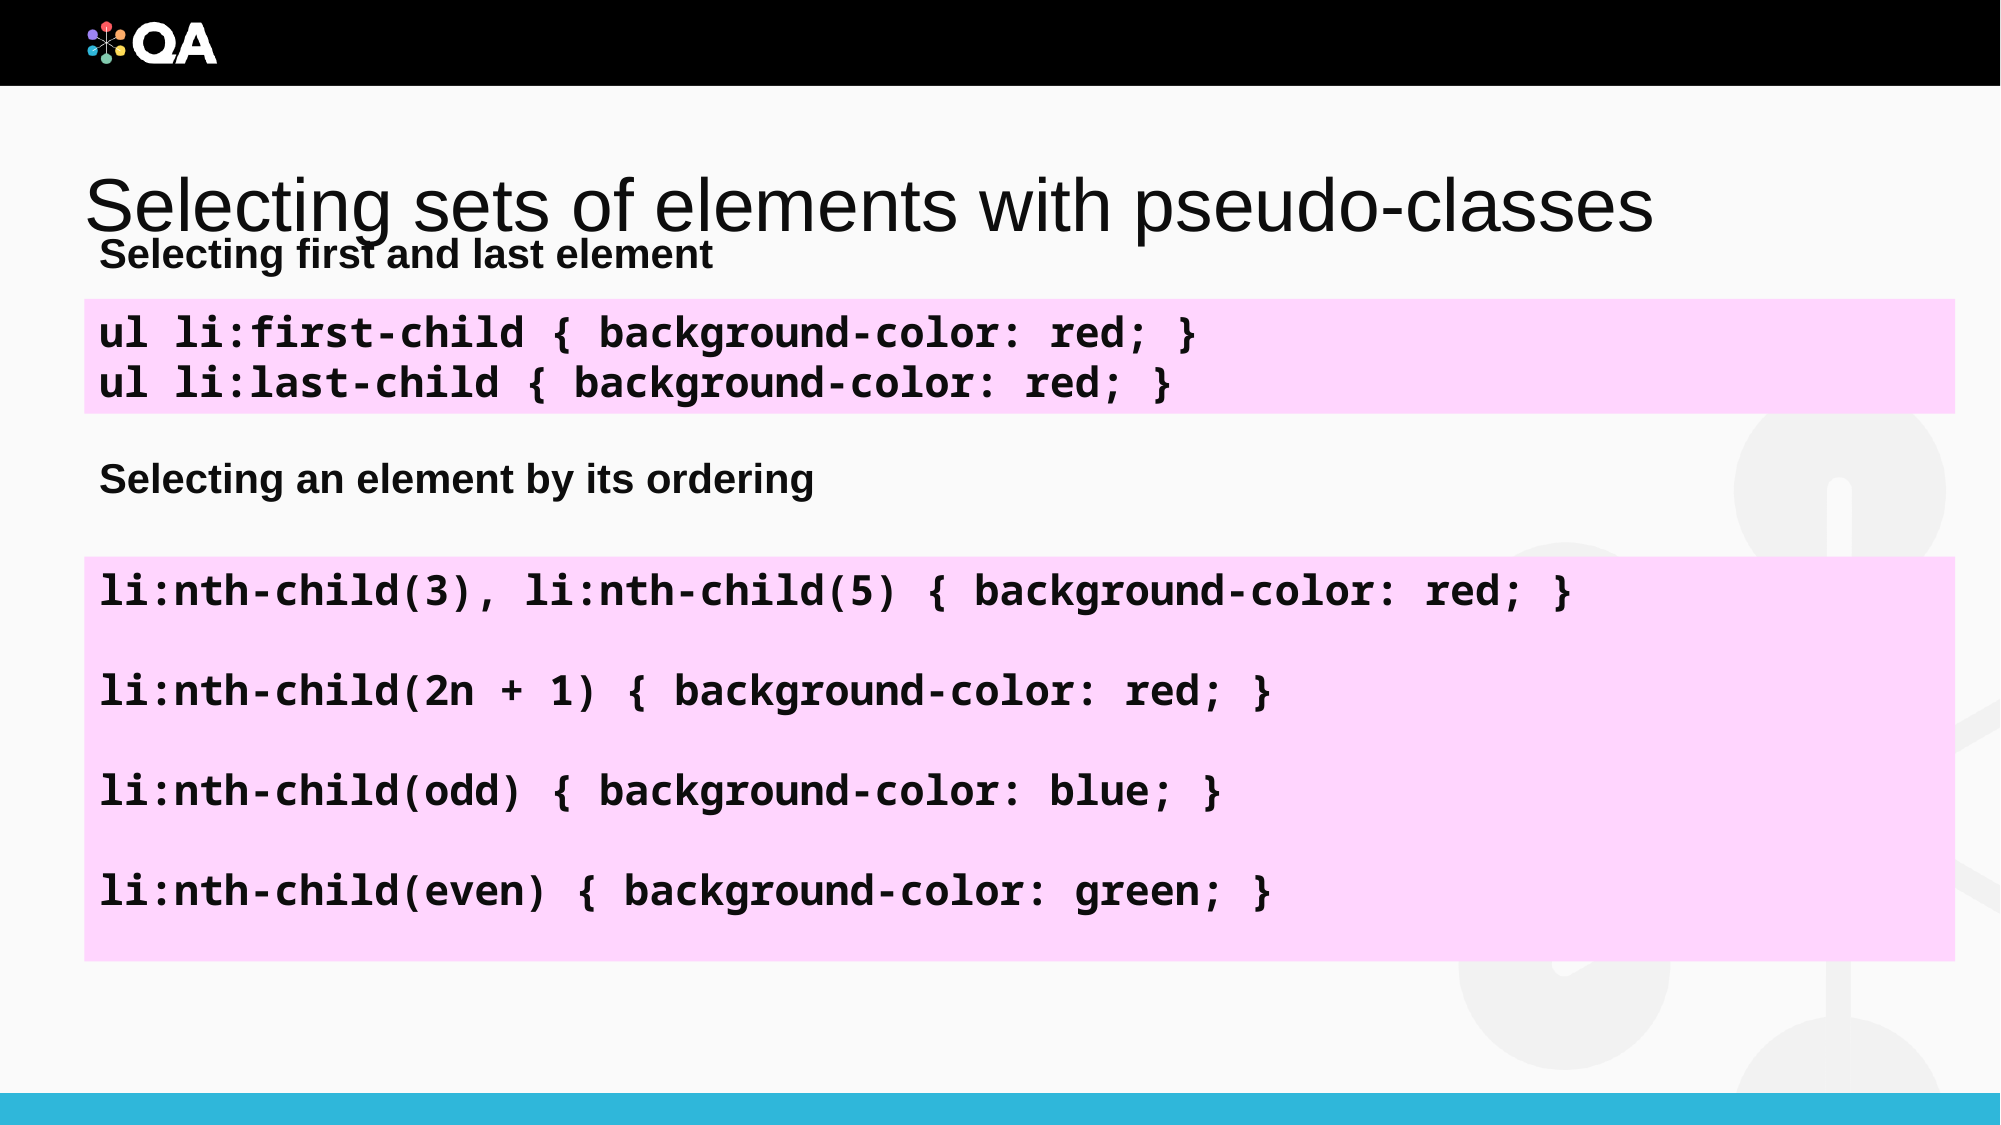

# Selecting sets of elements with pseudo-classes
Selecting first and last element

Selecting an element by its ordering

ul li:first-child { background-color: red; }
ul li:last-child { background-color: red; }

li:nth-child(3), li:nth-child(5) { background-color: red; }

li:nth-child(2n + 1) { background-color: red; }

li:nth-child(odd) { background-color: blue; }

li:nth-child(even) { background-color: green; }